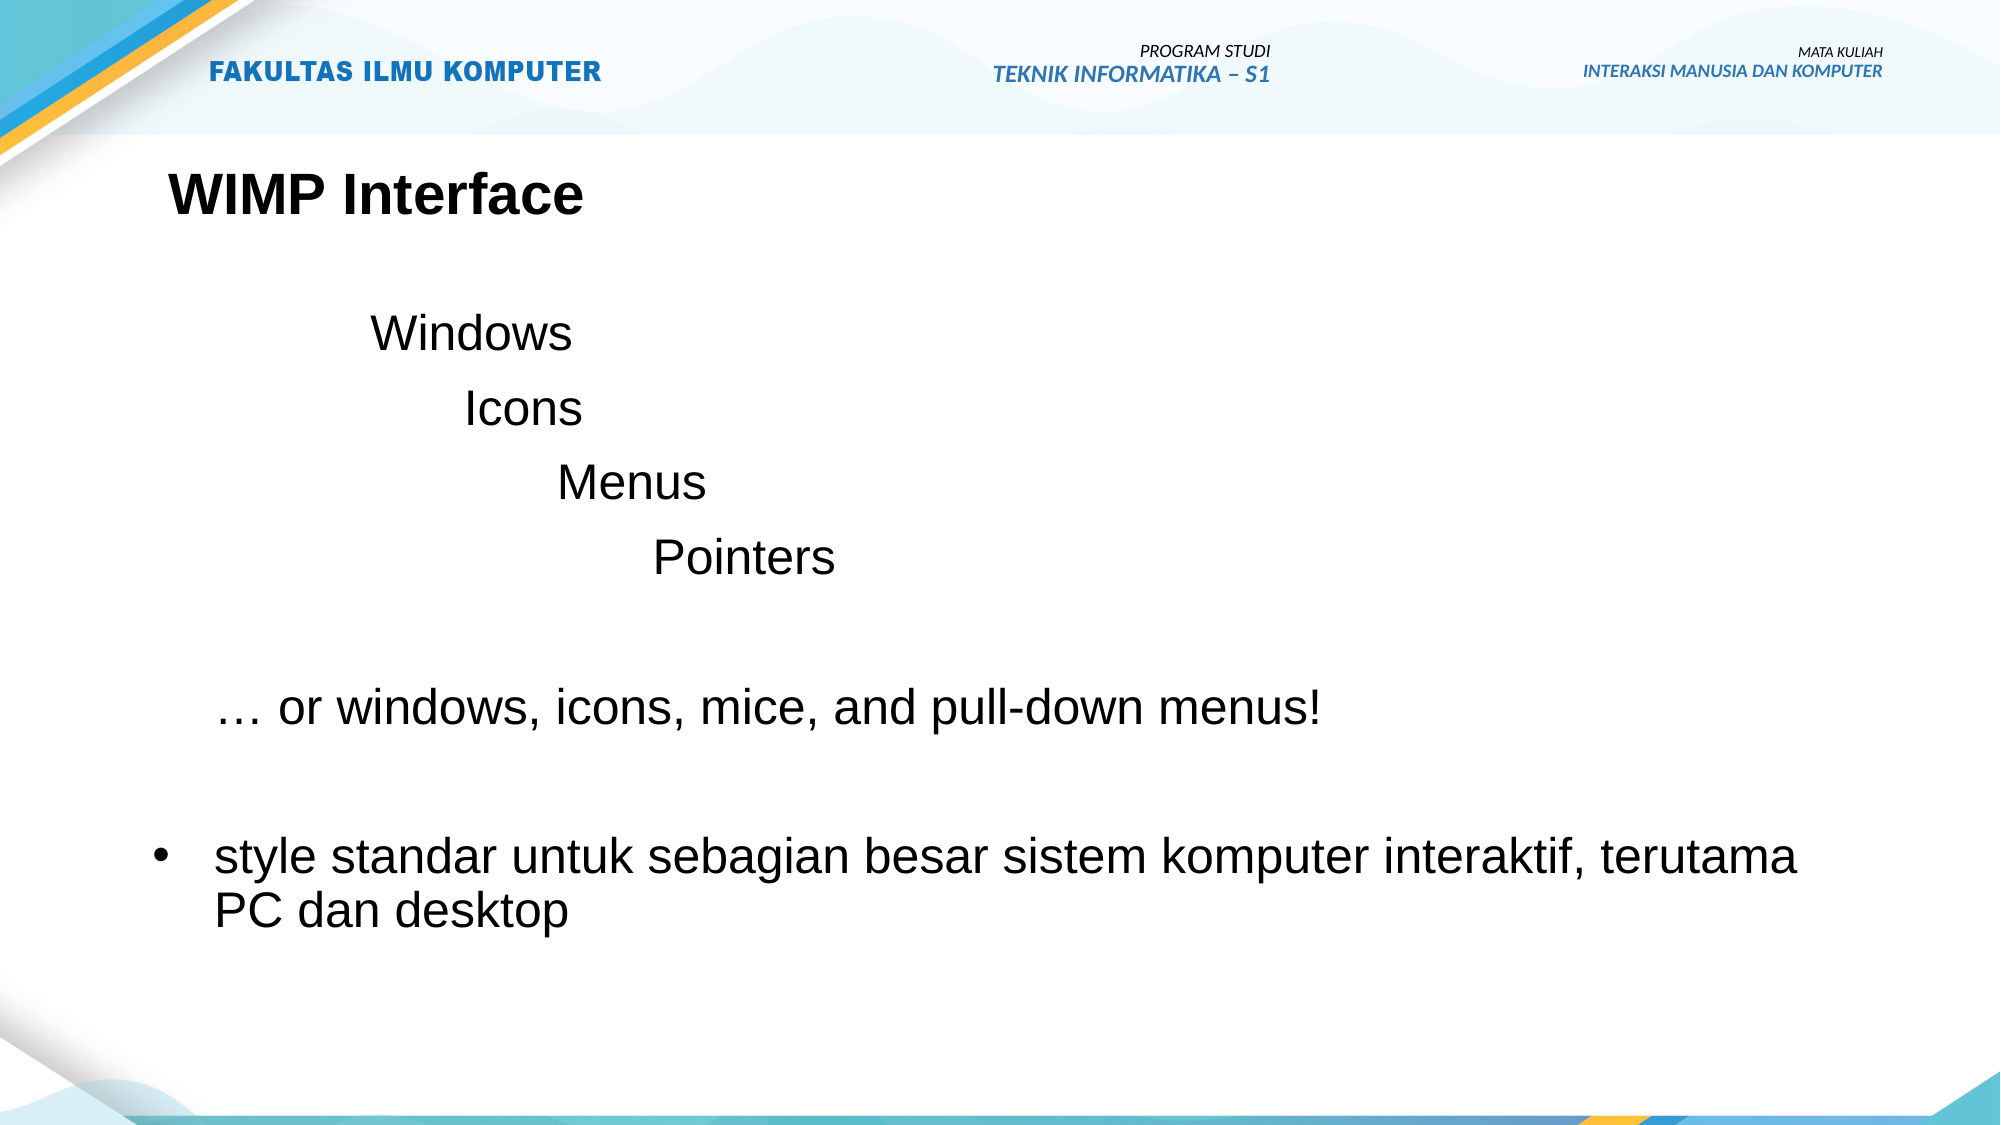

PROGRAM STUDI
TEKNIK INFORMATIKA – S1
MATA KULIAH
INTERAKSI MANUSIA DAN KOMPUTER
# WIMP Interface
	Windows
		Icons
			Menus
				Pointers

… or windows, icons, mice, and pull-down menus!

style standar untuk sebagian besar sistem komputer interaktif, terutama PC dan desktop